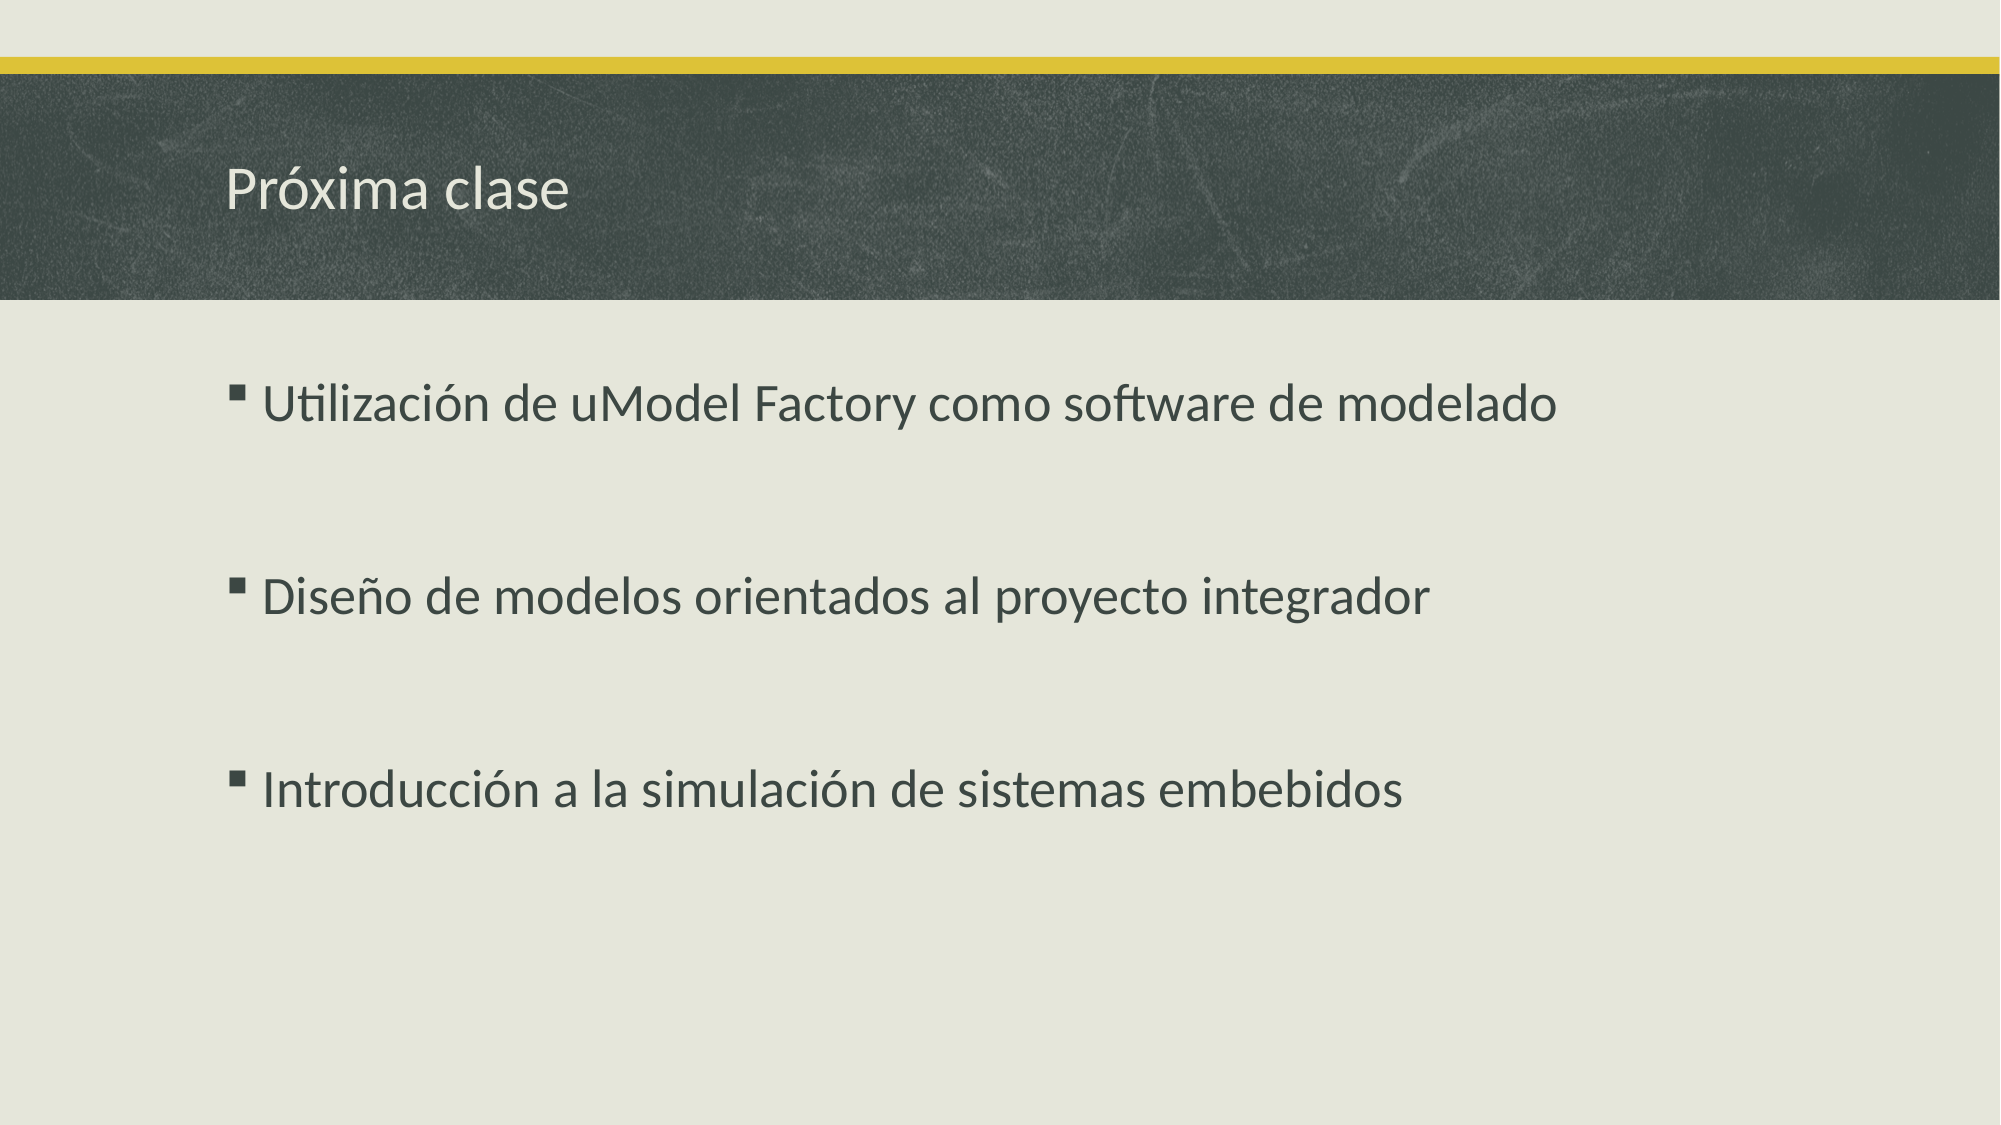

# Próxima clase
Utilización de uModel Factory como software de modelado

Diseño de modelos orientados al proyecto integrador

Introducción a la simulación de sistemas embebidos